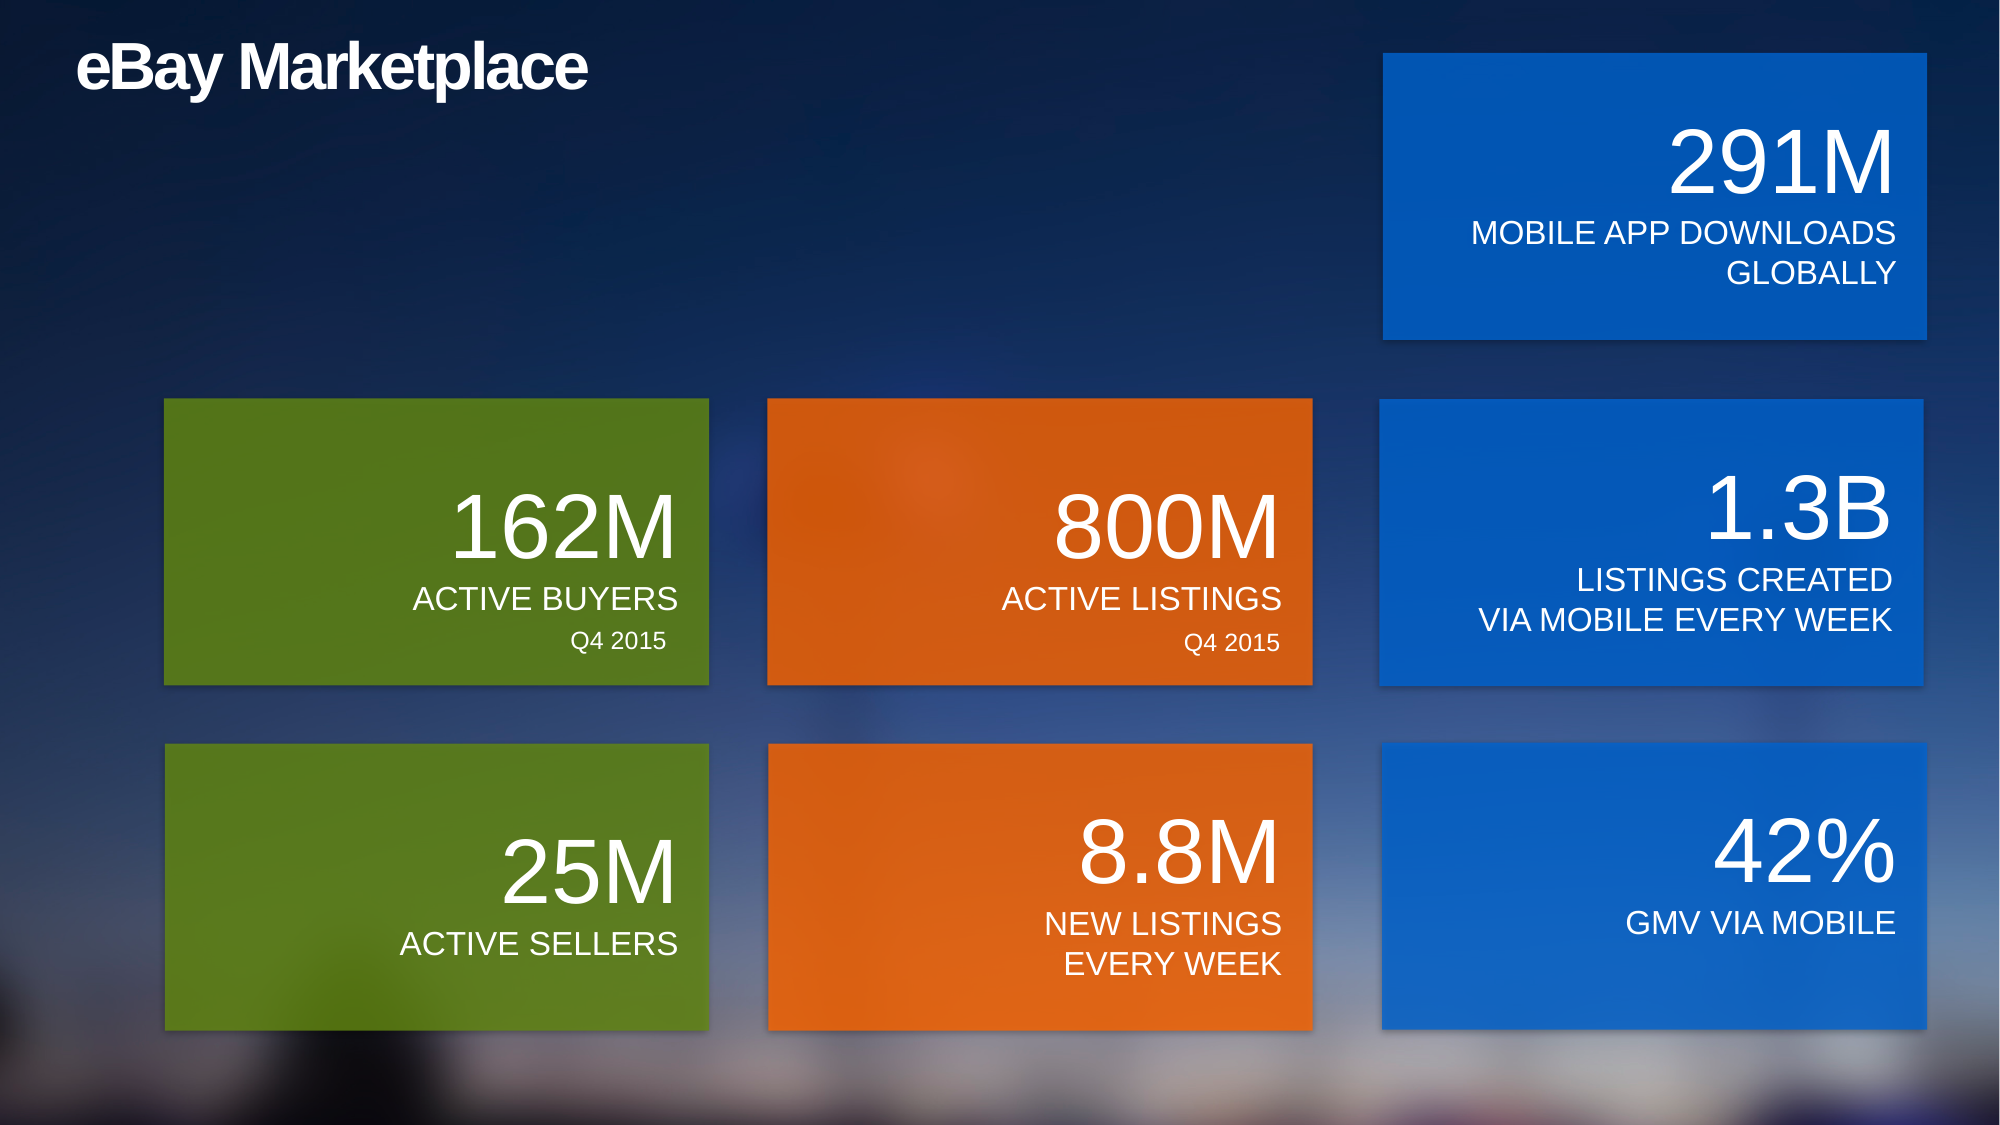

# eBay Marketplace

291M
MOBILE APP DOWNLOADS
GLOBALLY
162M
ACTIVE BUYERS
800M
ACTIVE LISTINGS
1.3B
LISTINGS CREATED
VIA MOBILE EVERY WEEK
Q4 2015
Q4 2015
42%
GMV VIA MOBILE
25M
ACTIVE SELLERS
8.8M
NEW LISTINGS
EVERY WEEK